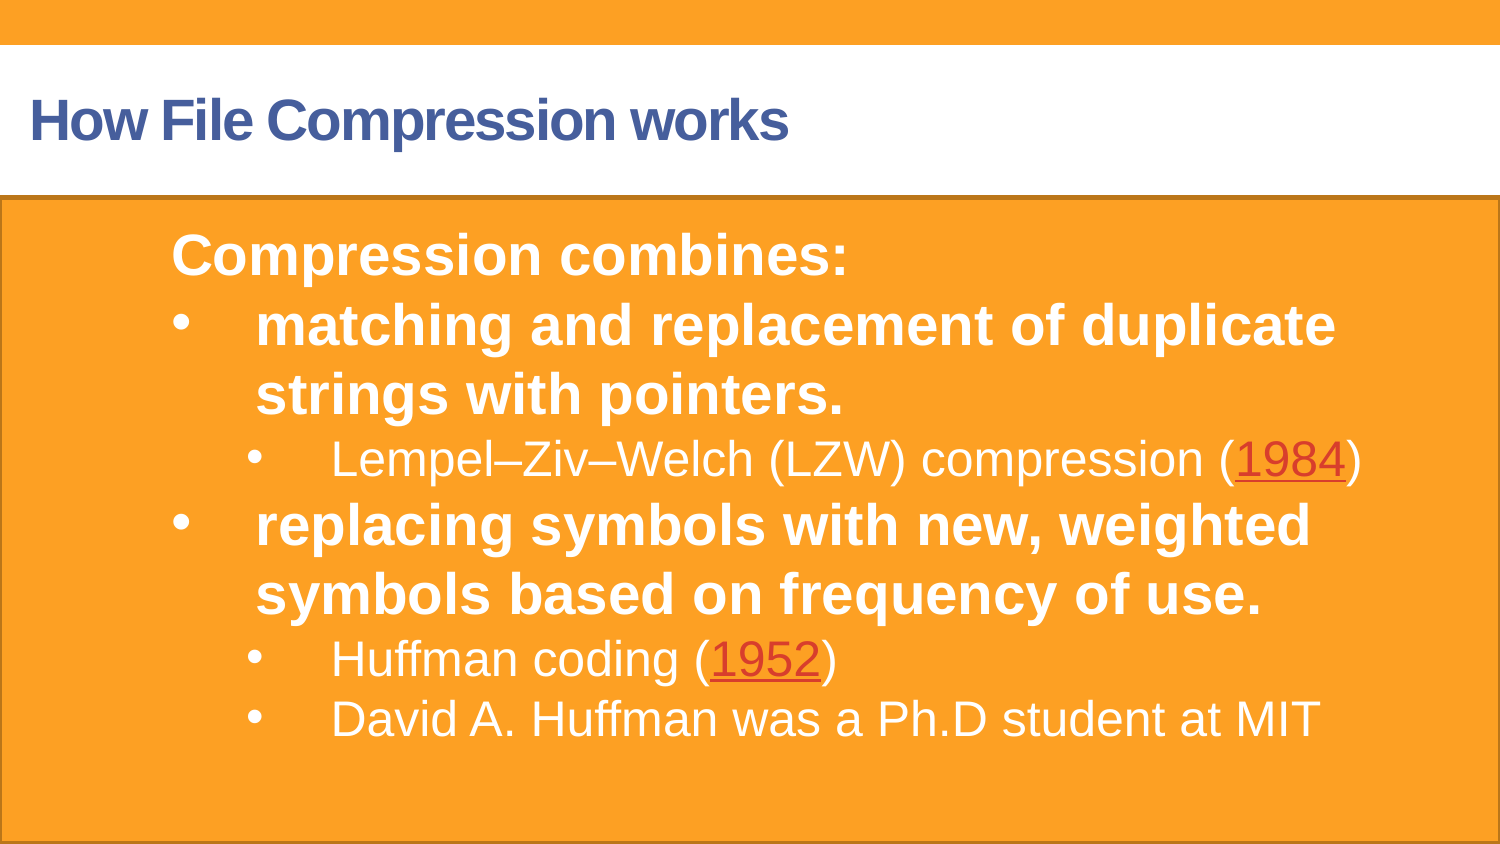

# How File Compression works

Compression combines:
matching and replacement of duplicate strings with pointers.
Lempel–Ziv–Welch (LZW) compression (1984)
replacing symbols with new, weighted symbols based on frequency of use.
Huffman coding (1952)
David A. Huffman was a Ph.D student at MIT